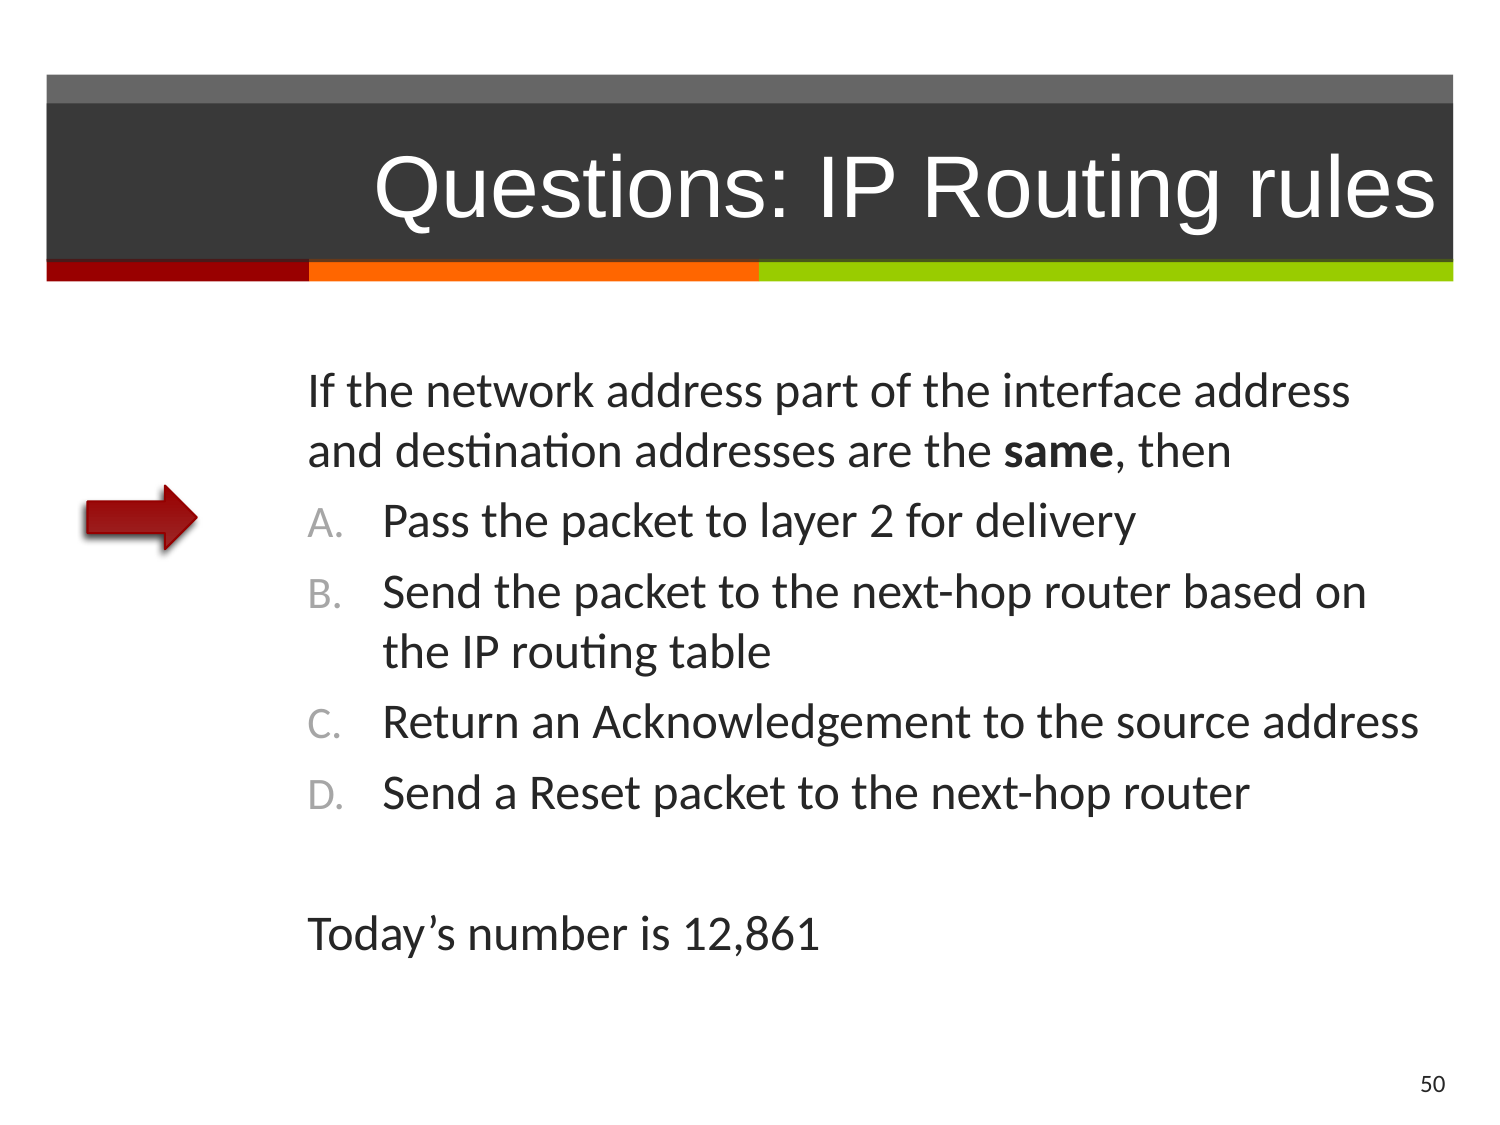

# Questions: IP Routing rules
If the network address part of the interface address and destination addresses are the same, then
Pass the packet to layer 2 for delivery
Send the packet to the next-hop router based on the IP routing table
Return an Acknowledgement to the source address
Send a Reset packet to the next-hop router

Today’s number is 12,861

50